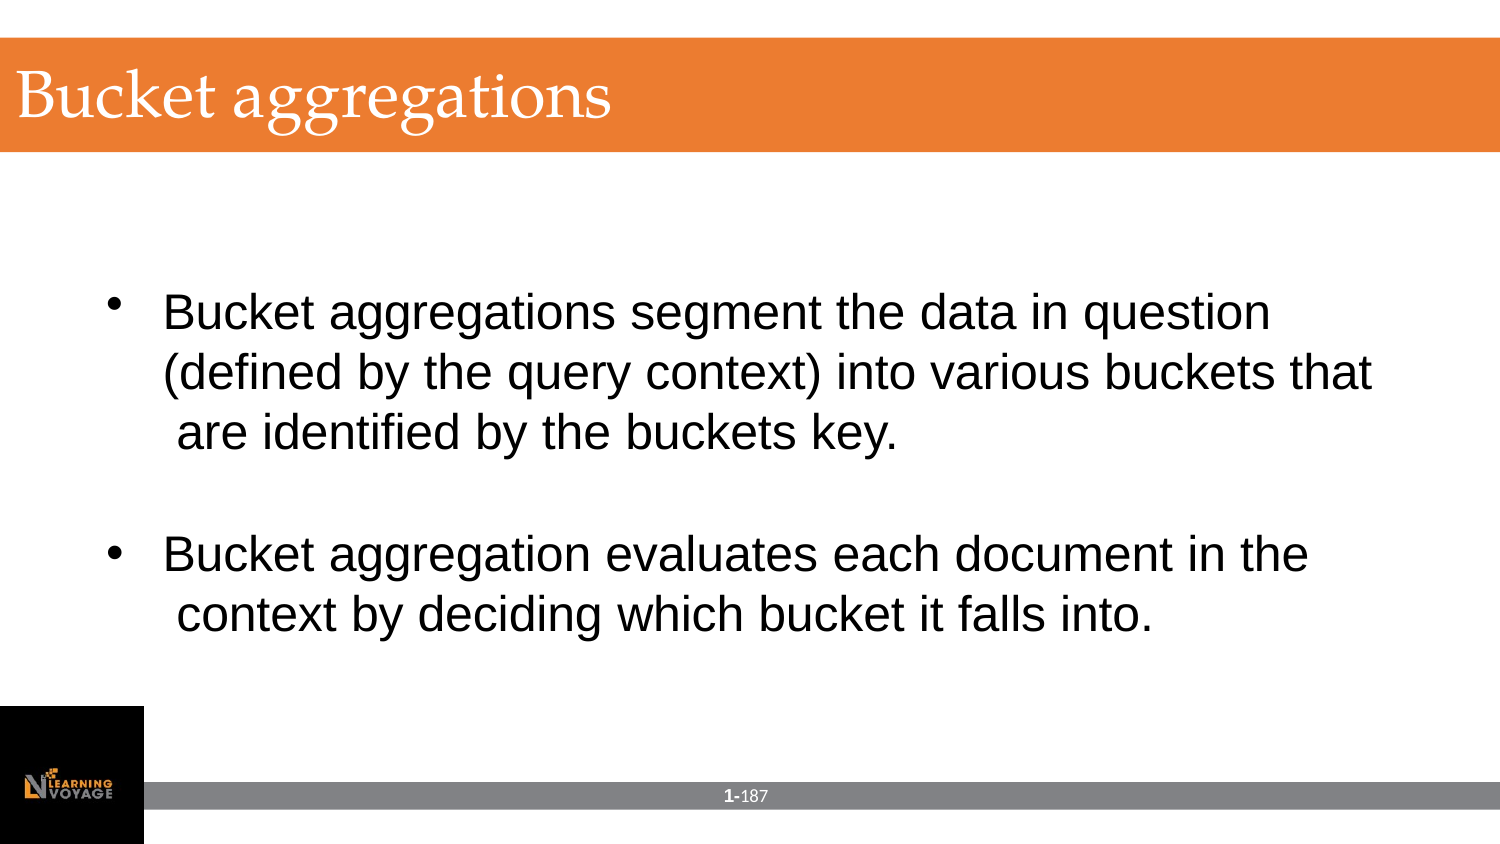

# Bucket aggregations
Bucket aggregations segment the data in question  (defined by the query context) into various buckets that  are identified by the buckets key.

Bucket aggregation evaluates each document in the  context by deciding which bucket it falls into.
1-187